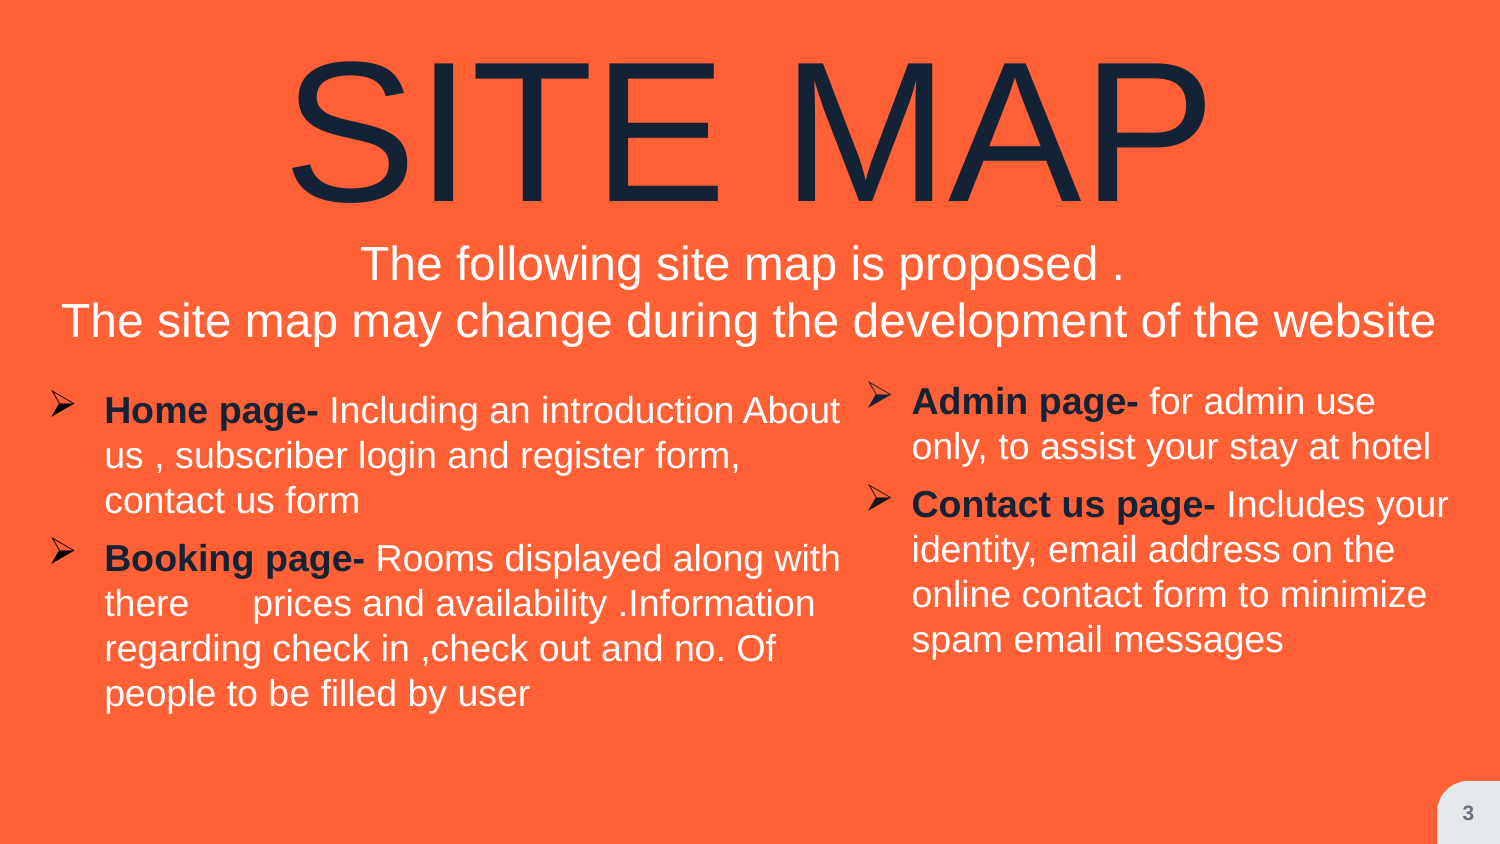

SITE MAP
The following site map is proposed .
The site map may change during the development of the website

Admin page- for admin use only, to assist your stay at hotel
Contact us page- Includes your identity, email address on the online contact form to minimize spam email messages

Home page- Including an introduction About us , subscriber login and register form, contact us form
Booking page- Rooms displayed along with there      prices and availability .Information regarding check in ,check out and no. Of people to be filled by user

3